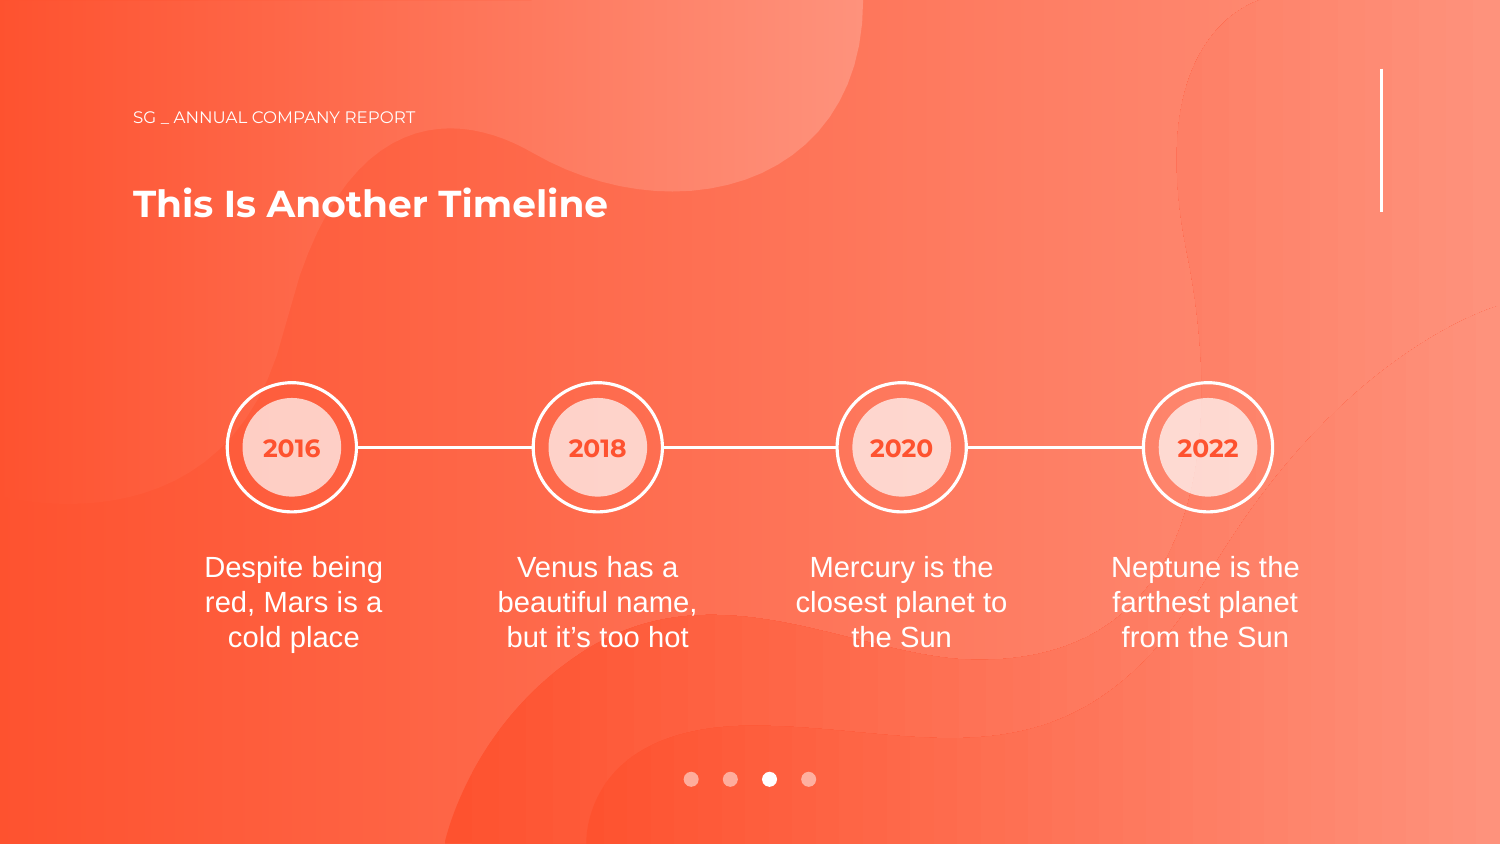

SG _ ANNUAL COMPANY REPORT
# This Is Another Timeline

2016
2018
2020
2022
Despite being red, Mars is a cold place
Venus has a beautiful name, but it’s too hot
Mercury is the closest planet to the Sun
Neptune is the farthest planet from the Sun